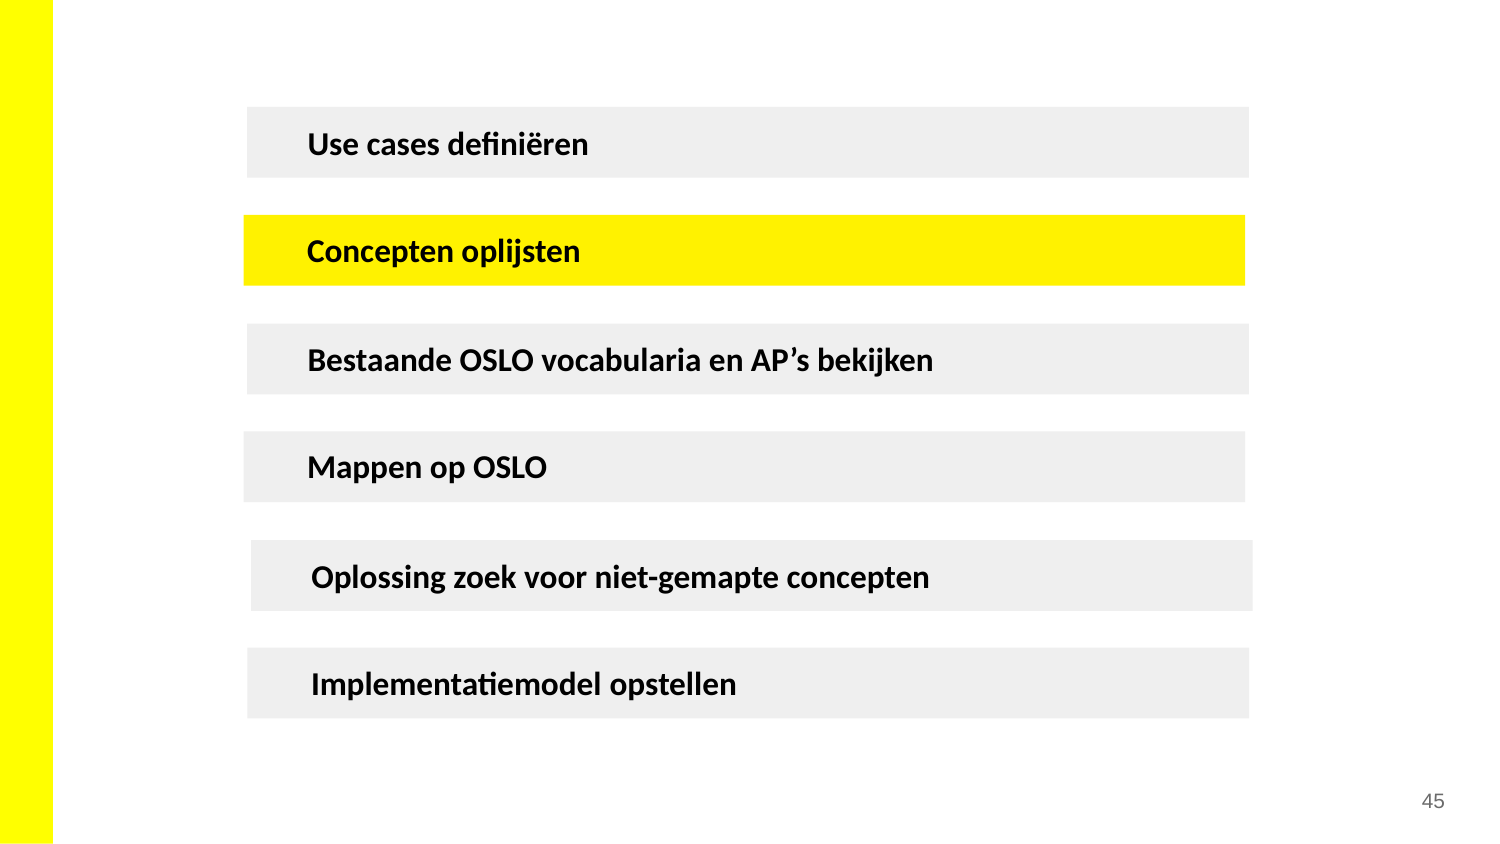

Use cases definiëren

Concepten oplijsten

Bestaande OSLO vocabularia en AP’s bekijken

Mappen op OSLO

Oplossing zoek voor niet-gemapte concepten

Implementatiemodel opstellen
45